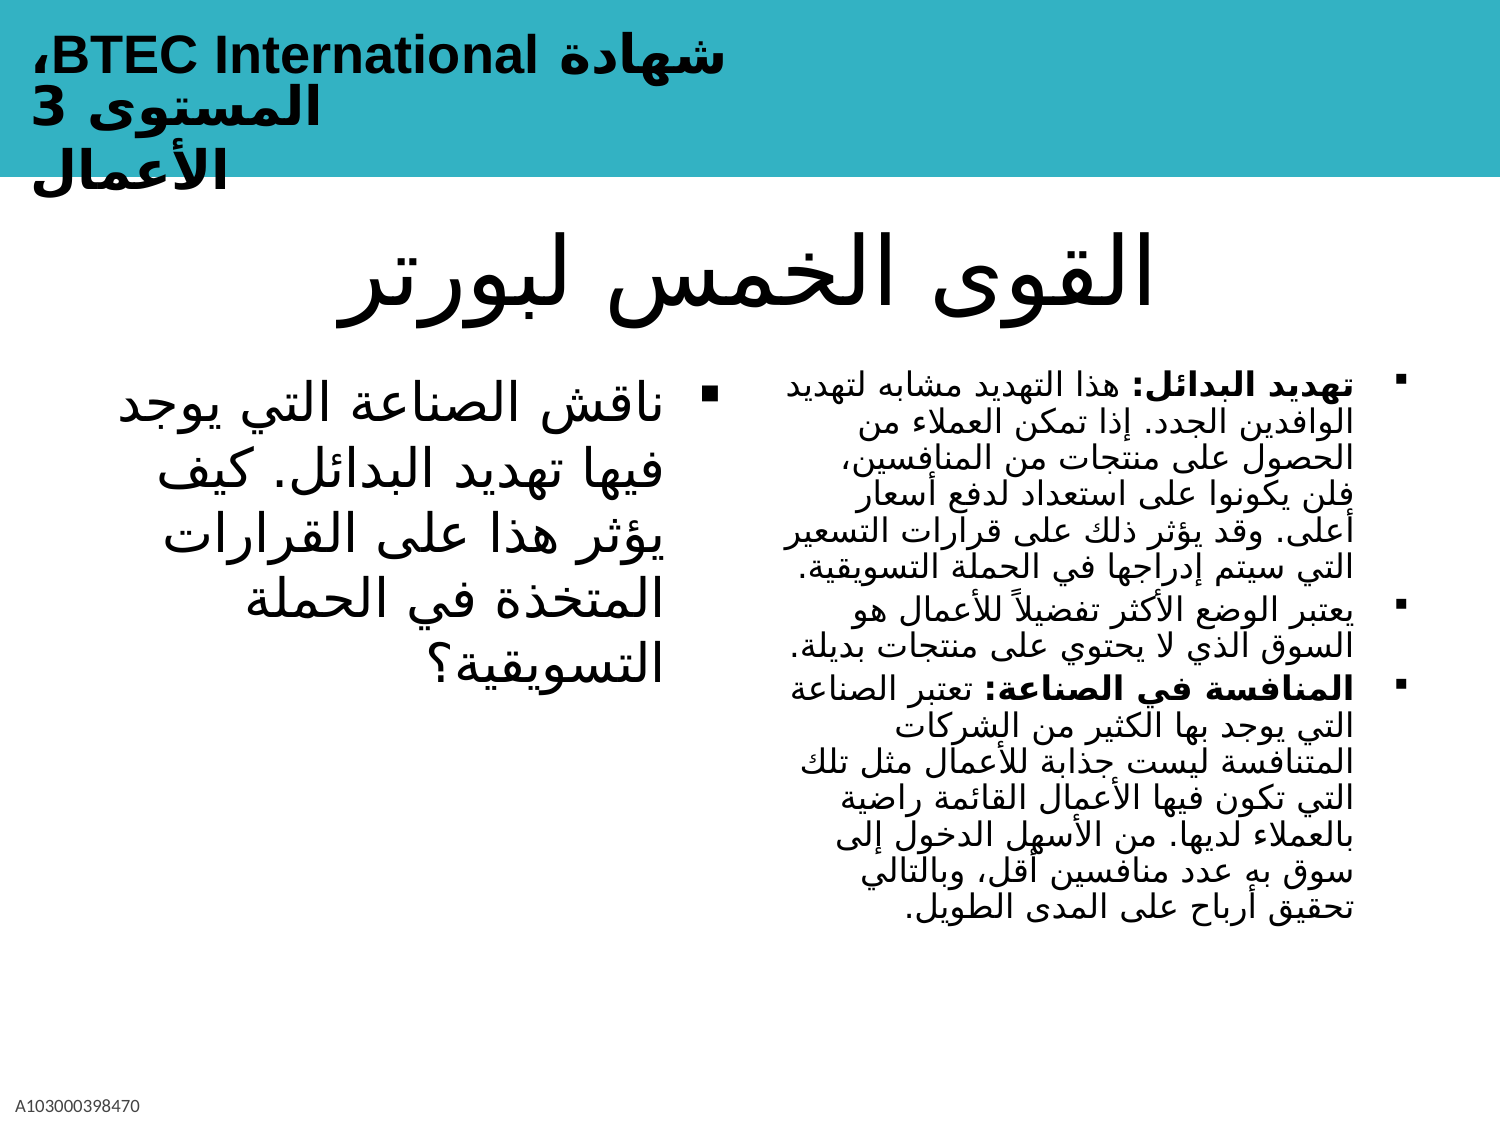

# القوى الخمس لبورتر
ناقش الصناعة التي يوجد فيها تهديد البدائل. كيف يؤثر هذا على القرارات المتخذة في الحملة التسويقية؟
تهديد البدائل: هذا التهديد مشابه لتهديد الوافدين الجدد. إذا تمكن العملاء من الحصول على منتجات من المنافسين، فلن يكونوا على استعداد لدفع أسعار أعلى. وقد يؤثر ذلك على قرارات التسعير التي سيتم إدراجها في الحملة التسويقية.
يعتبر الوضع الأكثر تفضيلاً للأعمال هو السوق الذي لا يحتوي على منتجات بديلة.
المنافسة في الصناعة: تعتبر الصناعة التي يوجد بها الكثير من الشركات المتنافسة ليست جذابة للأعمال مثل تلك التي تكون فيها الأعمال القائمة راضية بالعملاء لديها. من الأسهل الدخول إلى سوق به عدد منافسين أقل، وبالتالي تحقيق أرباح على المدى الطويل.
A103000398470